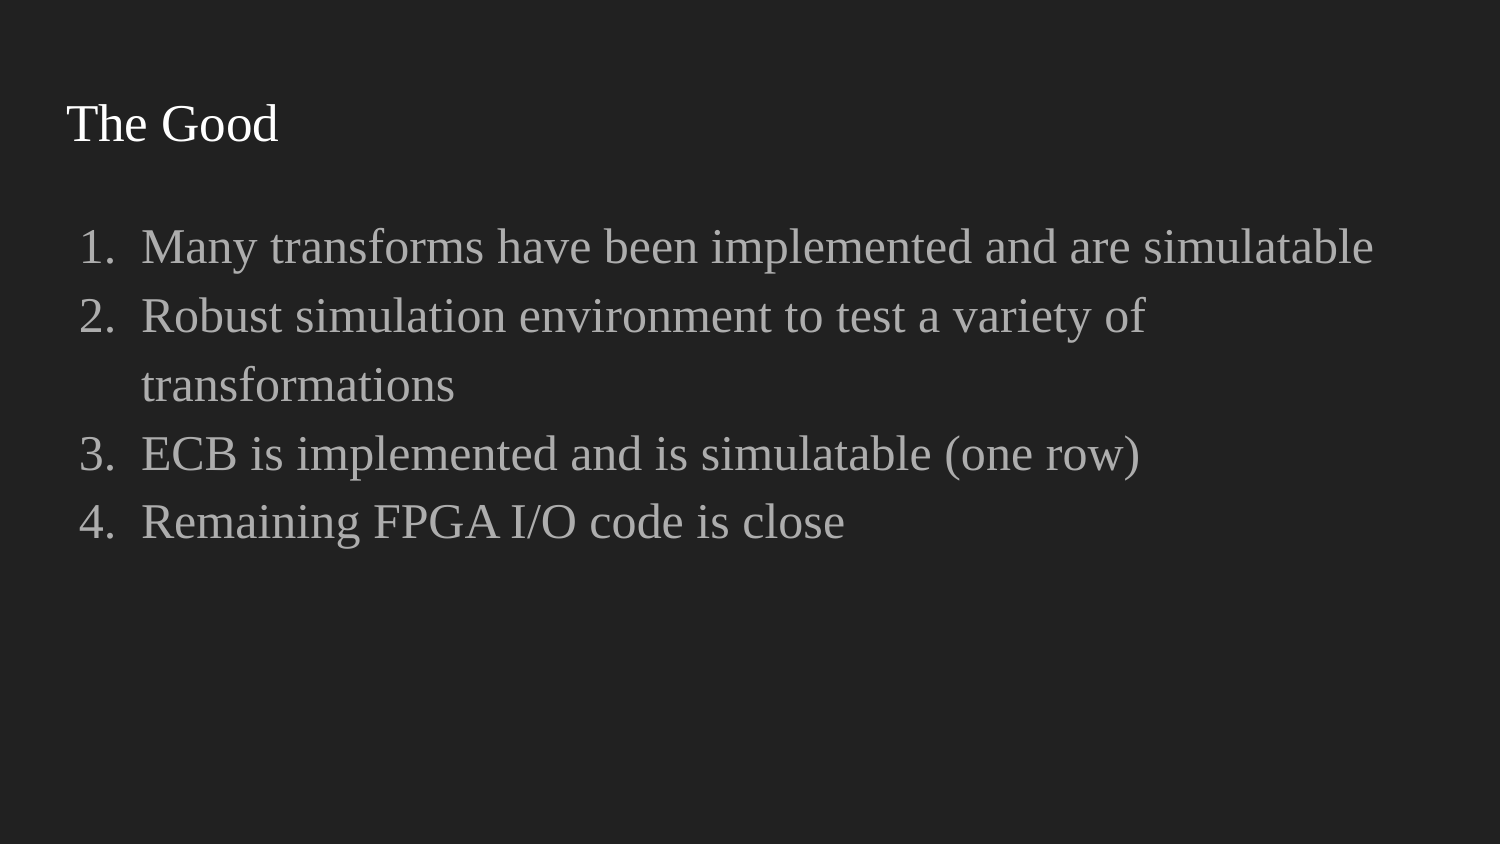

# The Good
Many transforms have been implemented and are simulatable
Robust simulation environment to test a variety of transformations
ECB is implemented and is simulatable (one row)
Remaining FPGA I/O code is close